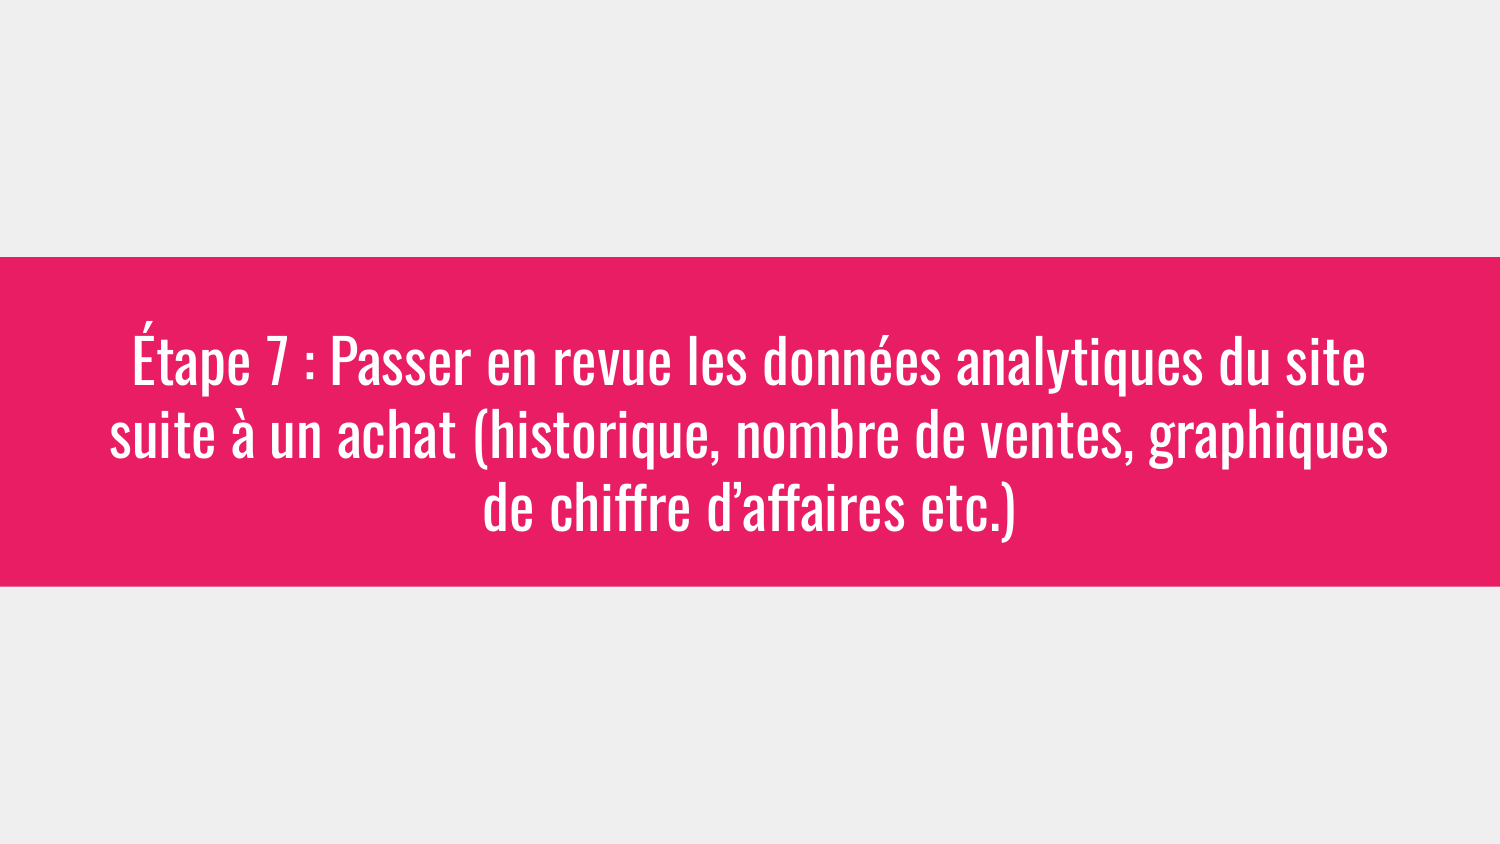

# Étape 7 : Passer en revue les données analytiques du site suite à un achat (historique, nombre de ventes, graphiques de chiffre d’affaires etc.)